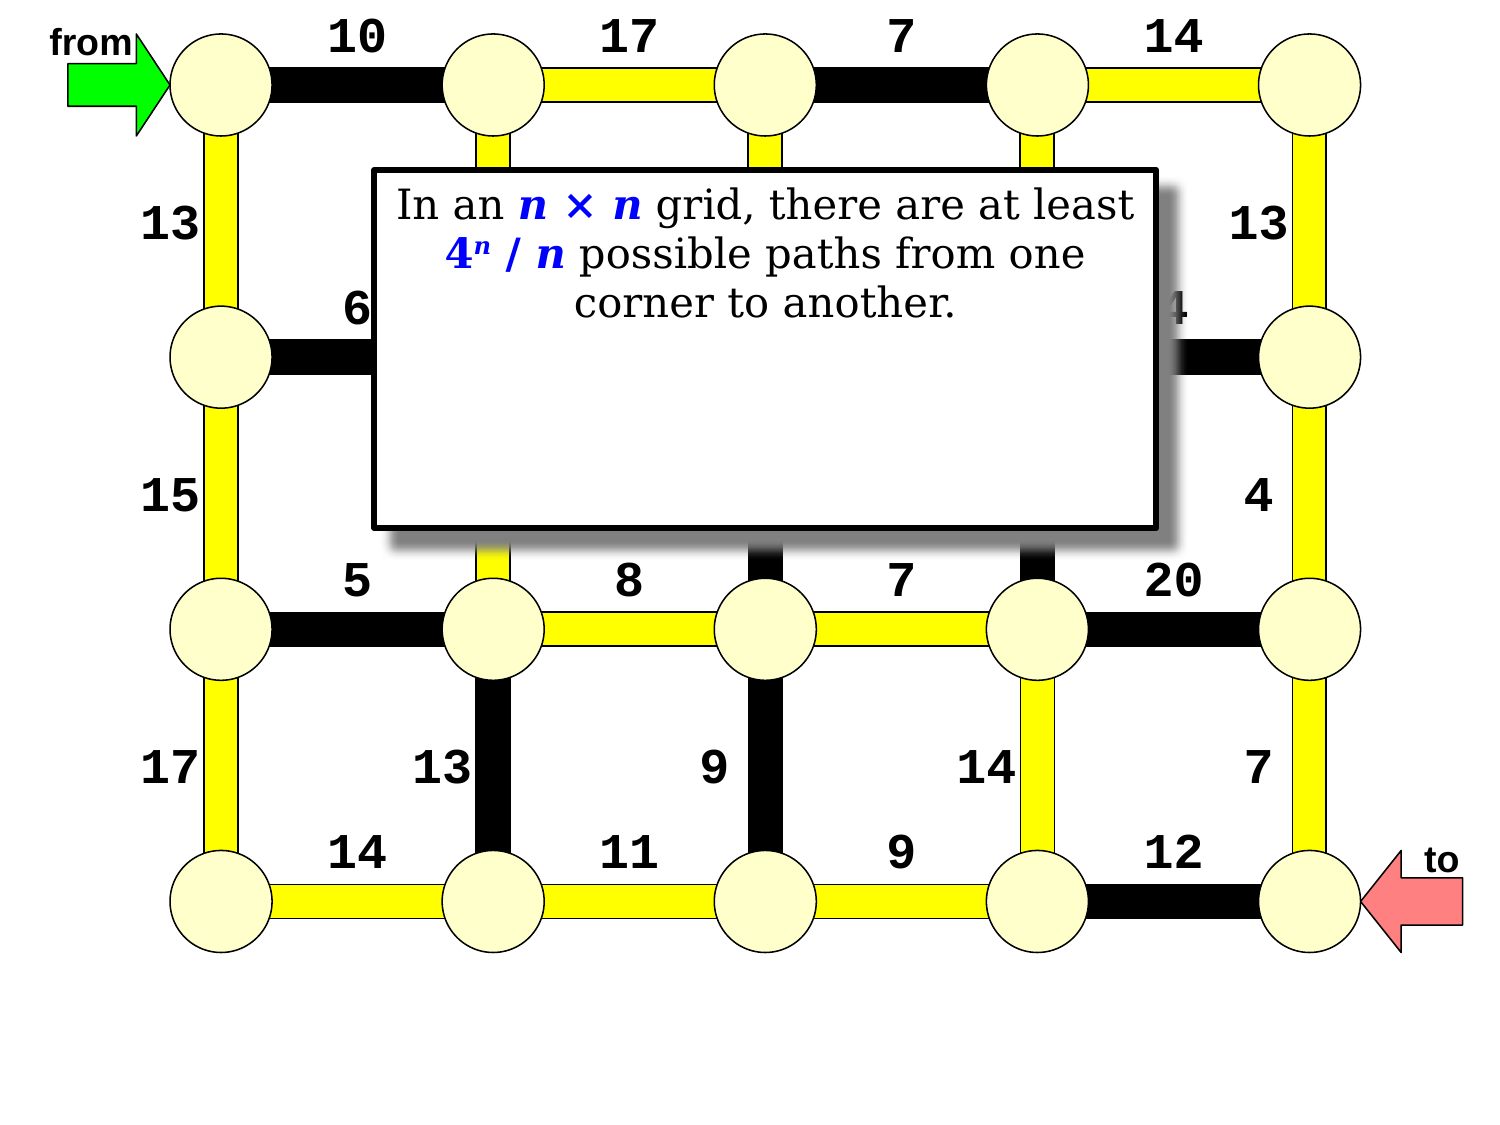

10
17
7
14
from

13
In an n × n grid, there are at least 4n / n possible paths from one corner to another.

If n = 154, this is approximately equal to the number of atoms in the universe.
7
7
7
3
9
13
6
5
18
4

15
10
7
2
4
5
8
7
20

17
13
9
14
7
14
11
9
12

    to